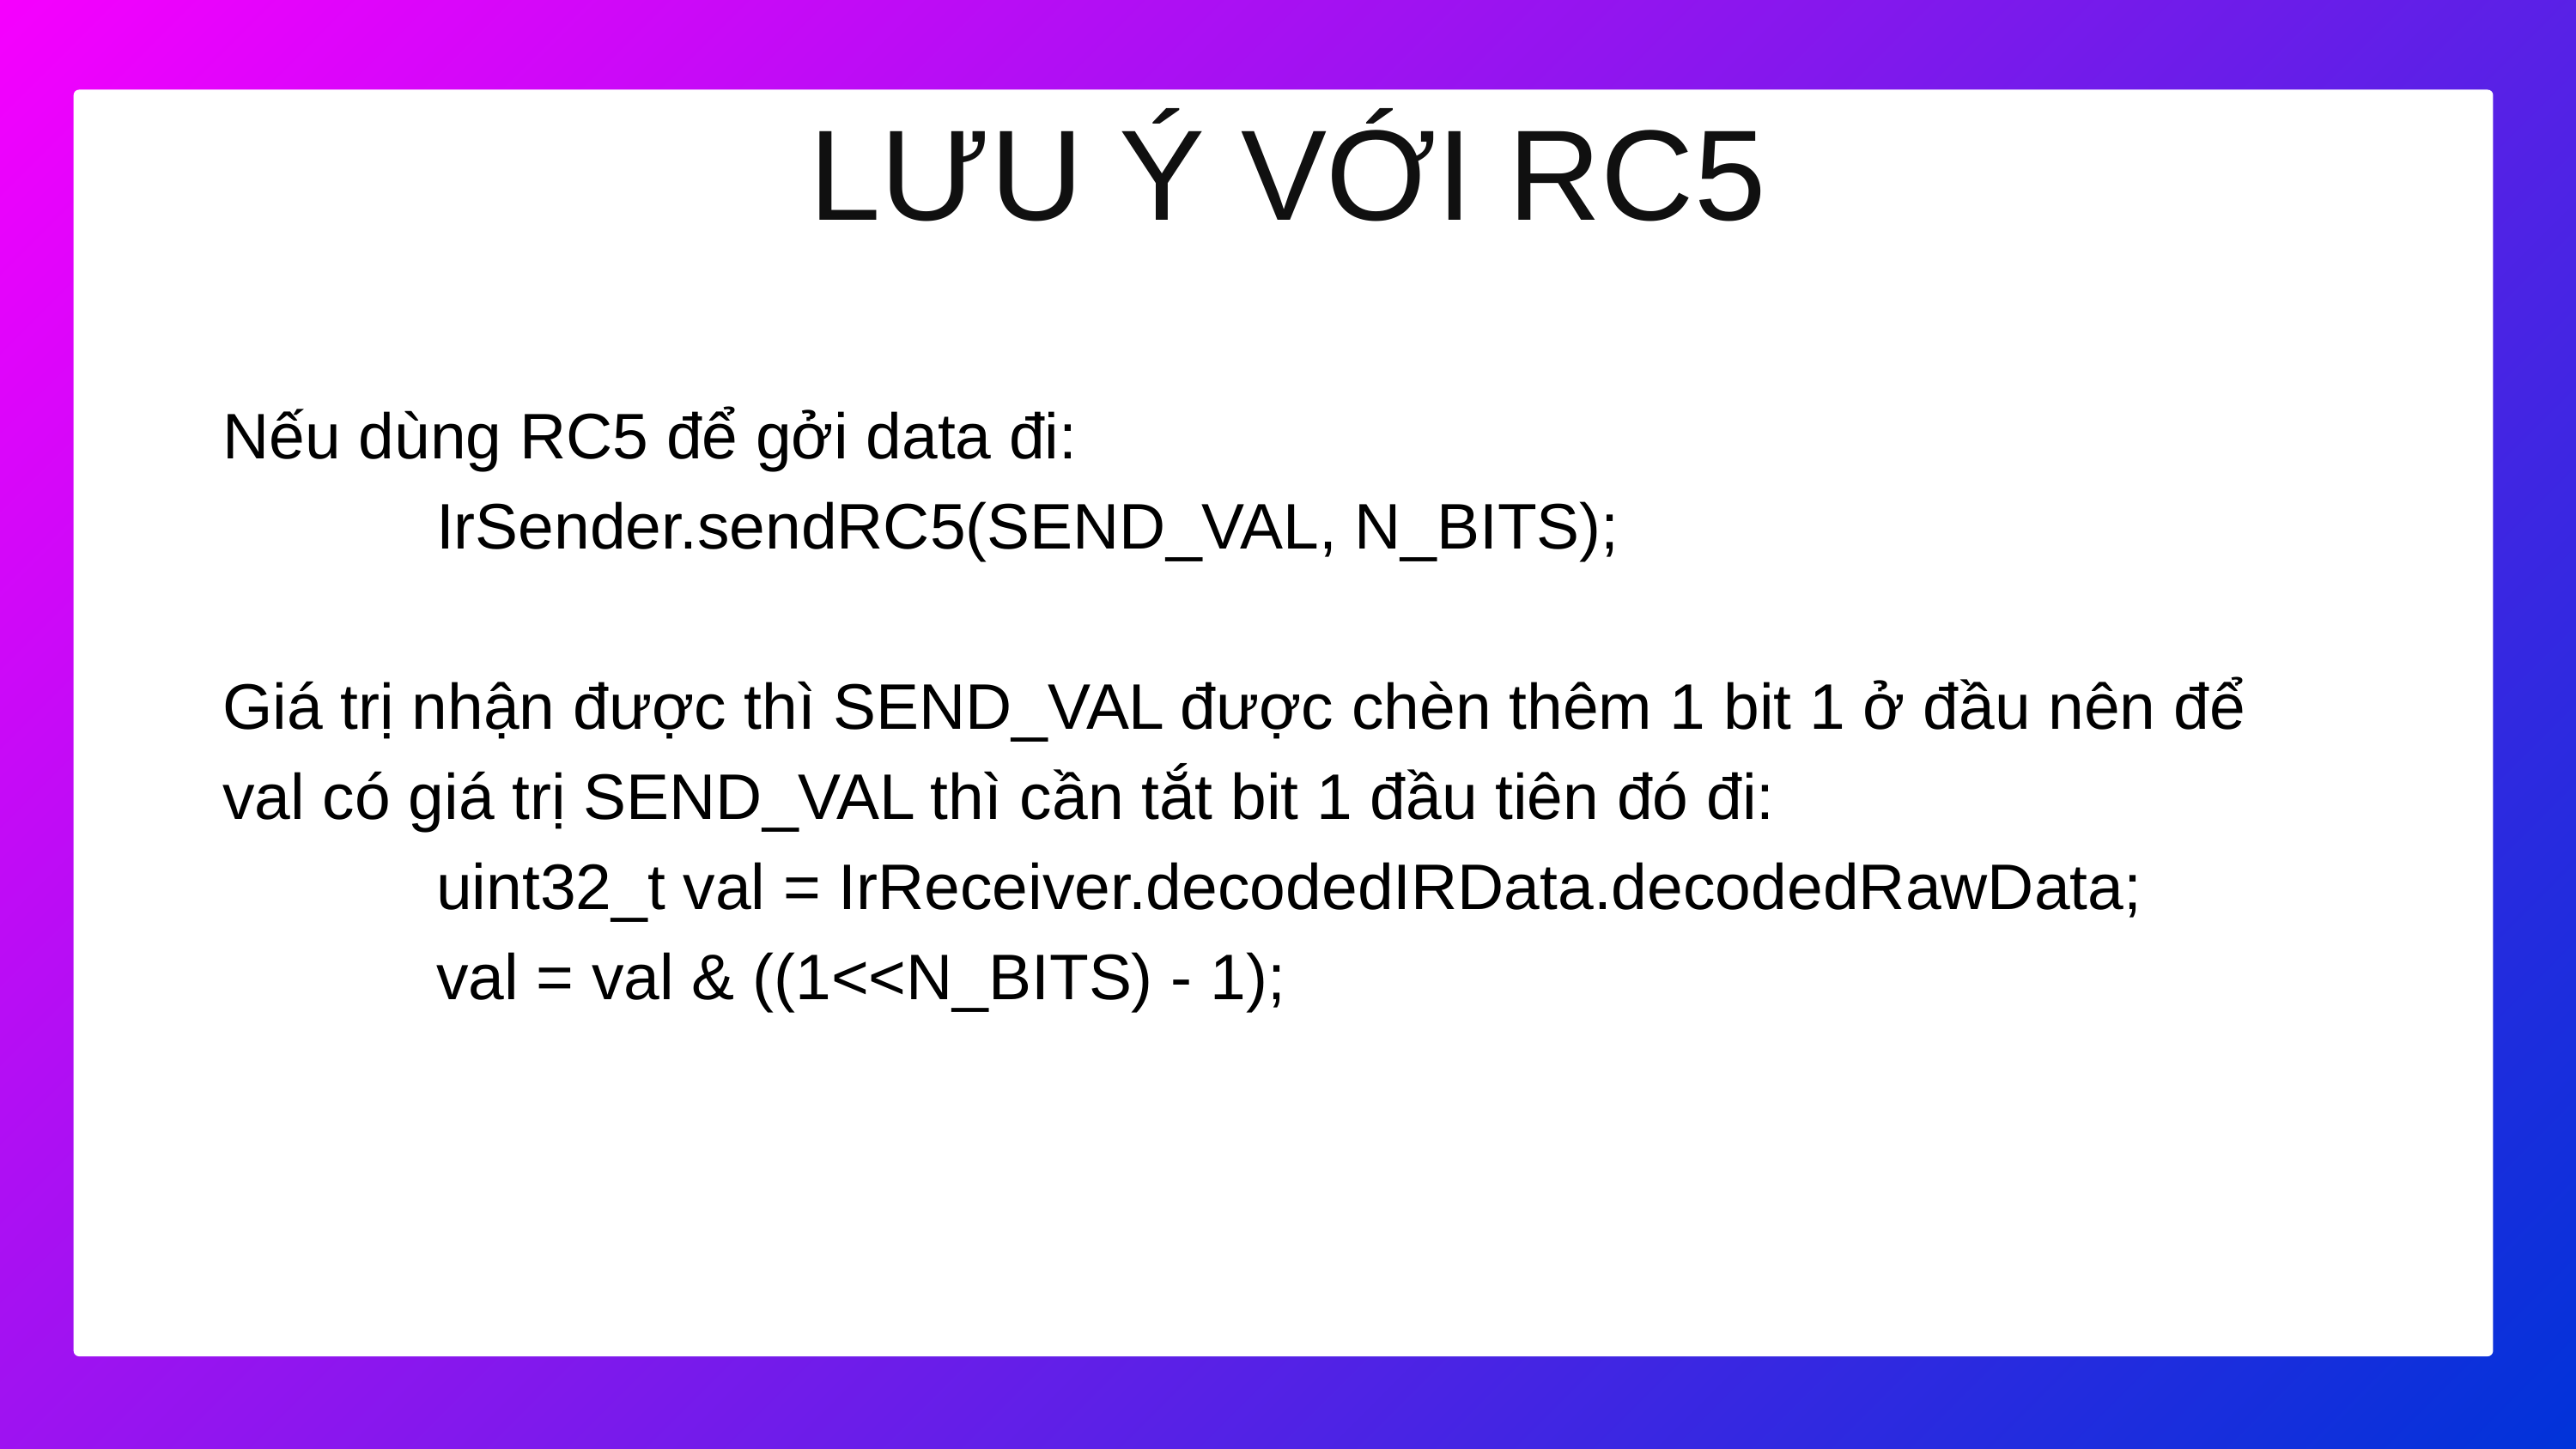

LƯU Ý VỚI RC5
Nếu dùng RC5 để gởi data đi:
            IrSender.sendRC5(SEND_VAL, N_BITS);

Giá trị nhận được thì SEND_VAL được chèn thêm 1 bit 1 ở đầu nên để
val có giá trị SEND_VAL thì cần tắt bit 1 đầu tiên đó đi:
            uint32_t val = IrReceiver.decodedIRData.decodedRawData;
            val = val & ((1<<N_BITS) - 1);